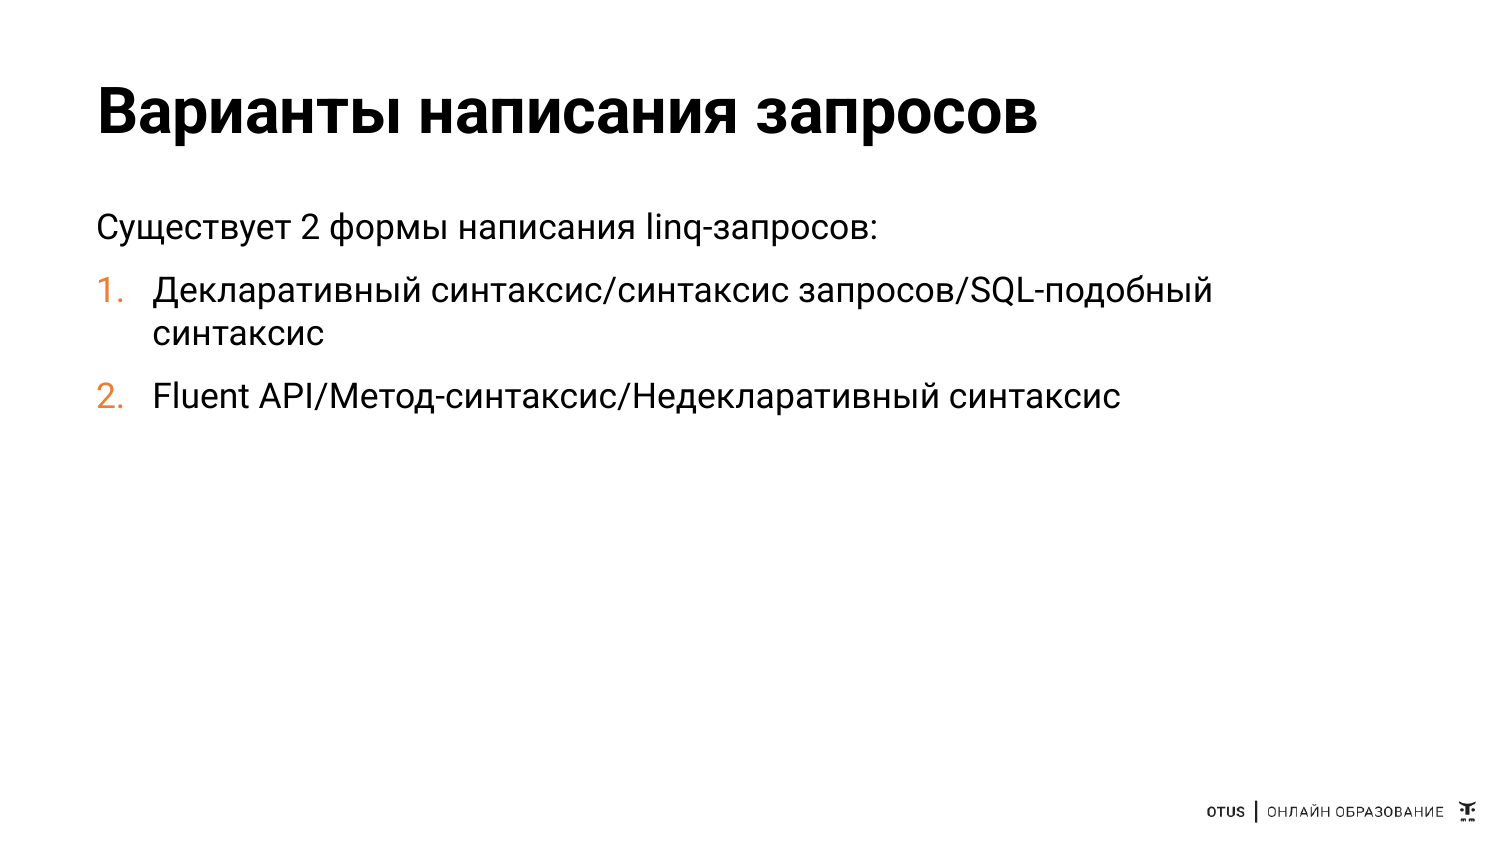

# Варианты написания запросов
Существует 2 формы написания linq-запросов:
Декларативный синтаксис/синтаксис запросов/SQL-подобный синтаксис
Fluent API/Метод-синтаксис/Недекларативный синтаксис